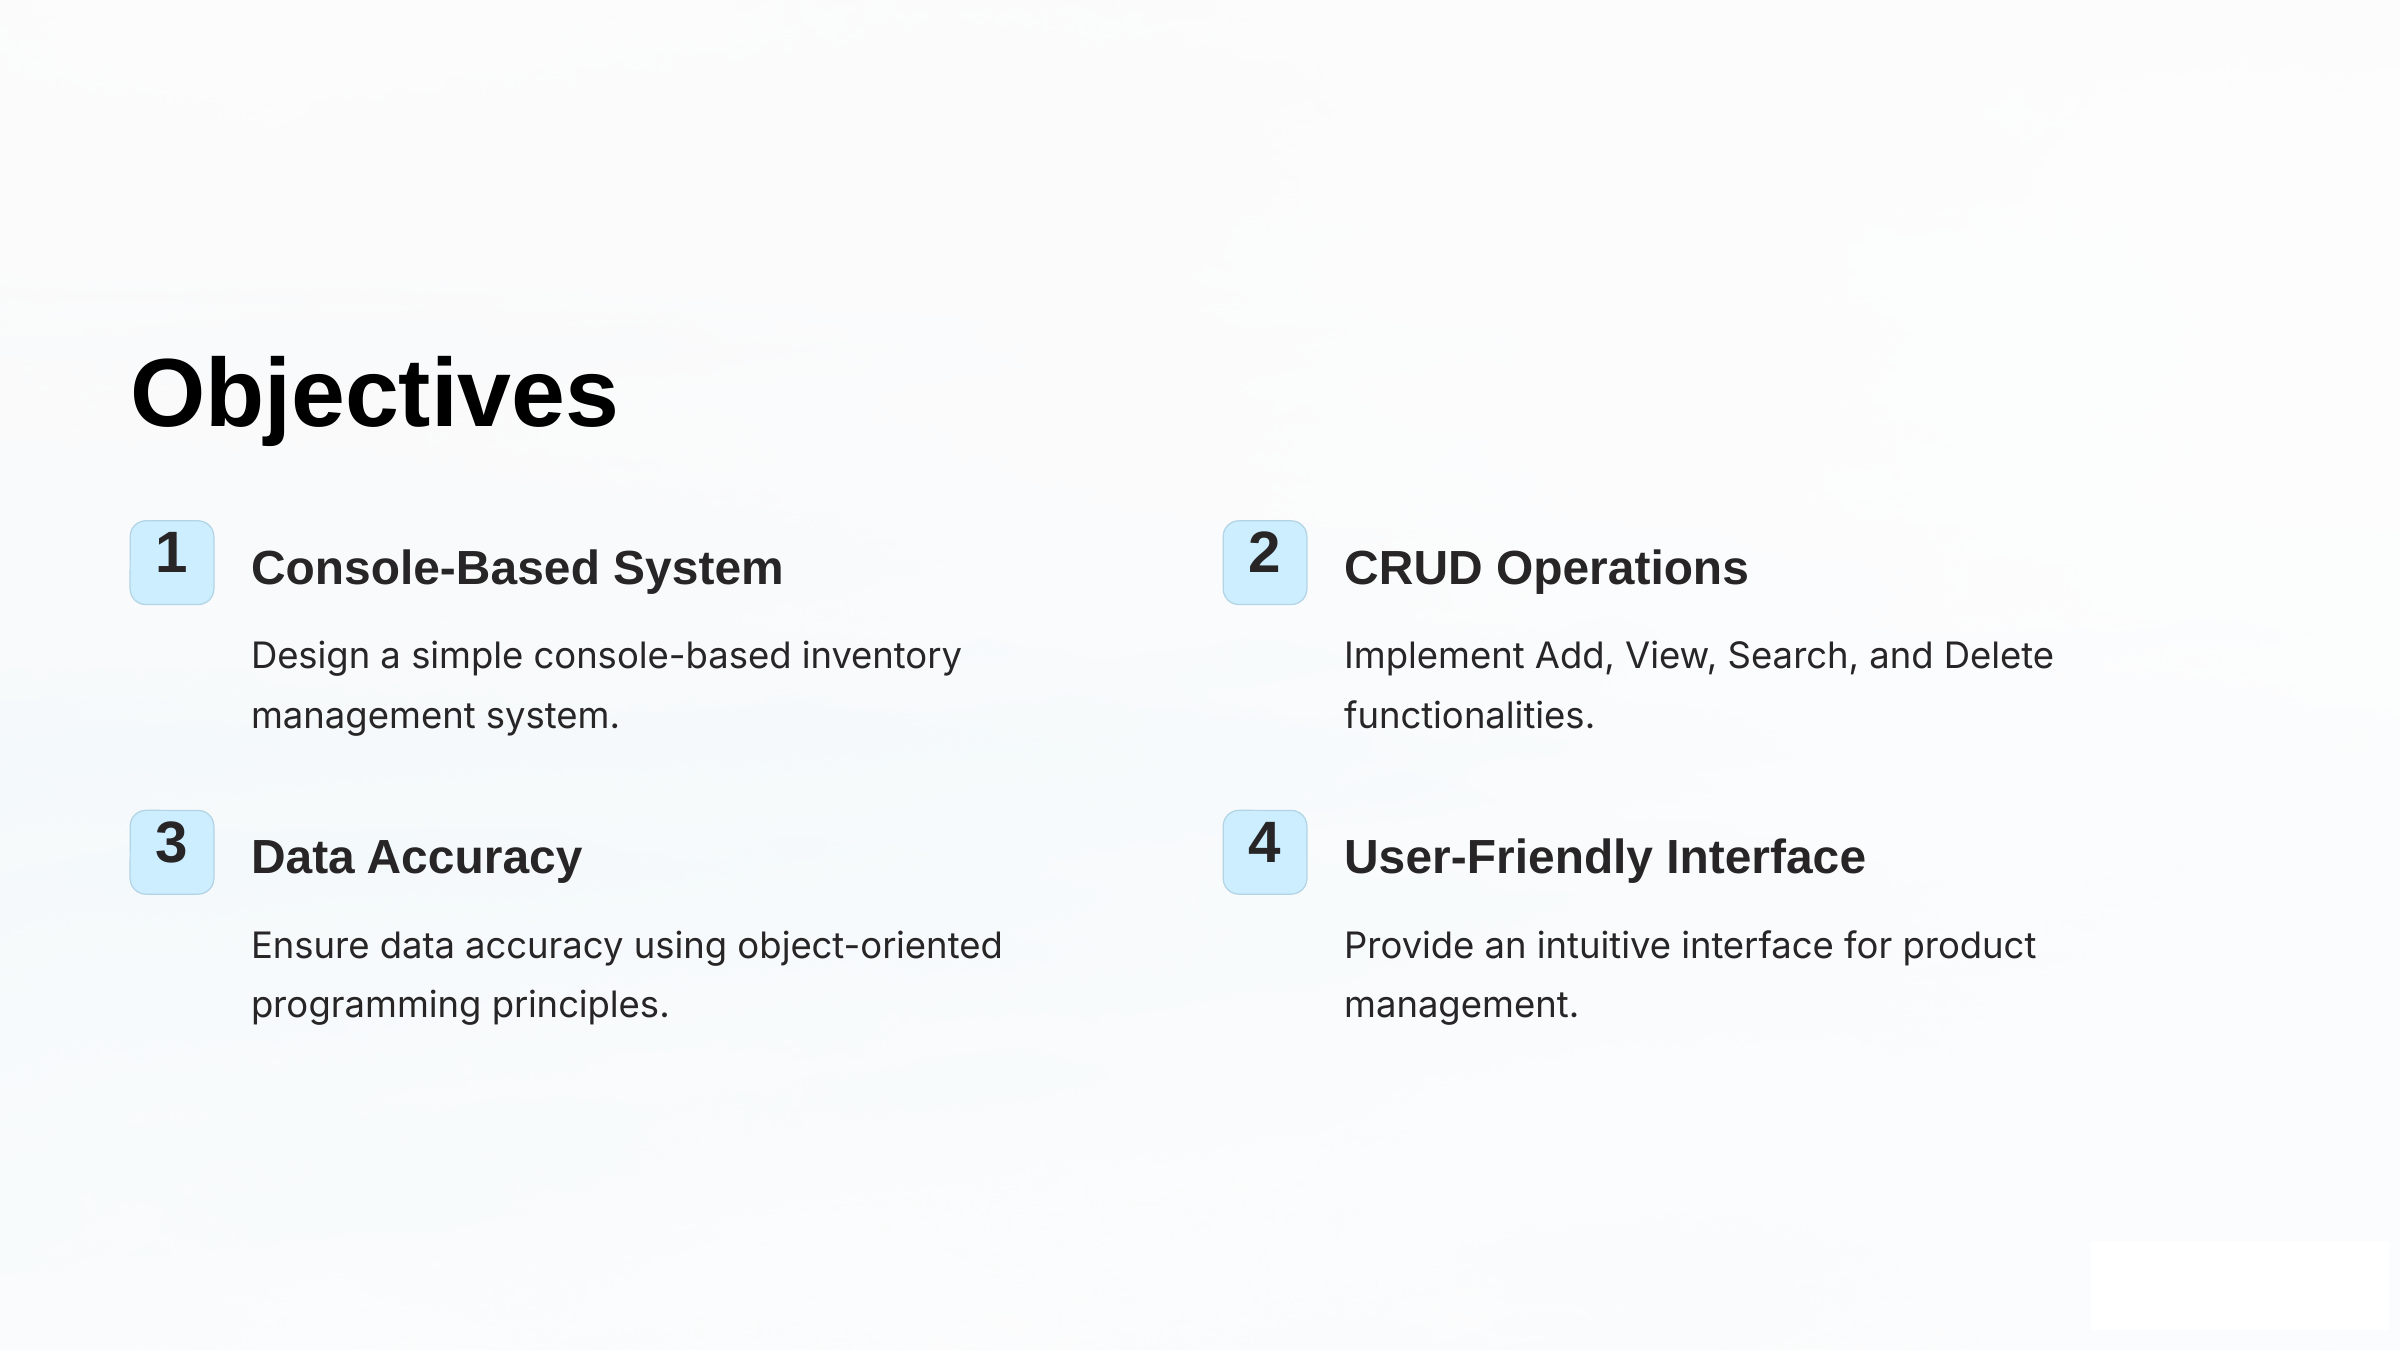

Objectives

1
2
Console-Based System
CRUD Operations
Design a simple console-based inventory management system.
Implement Add, View, Search, and Delete functionalities.

3
4
Data Accuracy
User-Friendly Interface
Ensure data accuracy using object-oriented programming principles.
Provide an intuitive interface for product management.